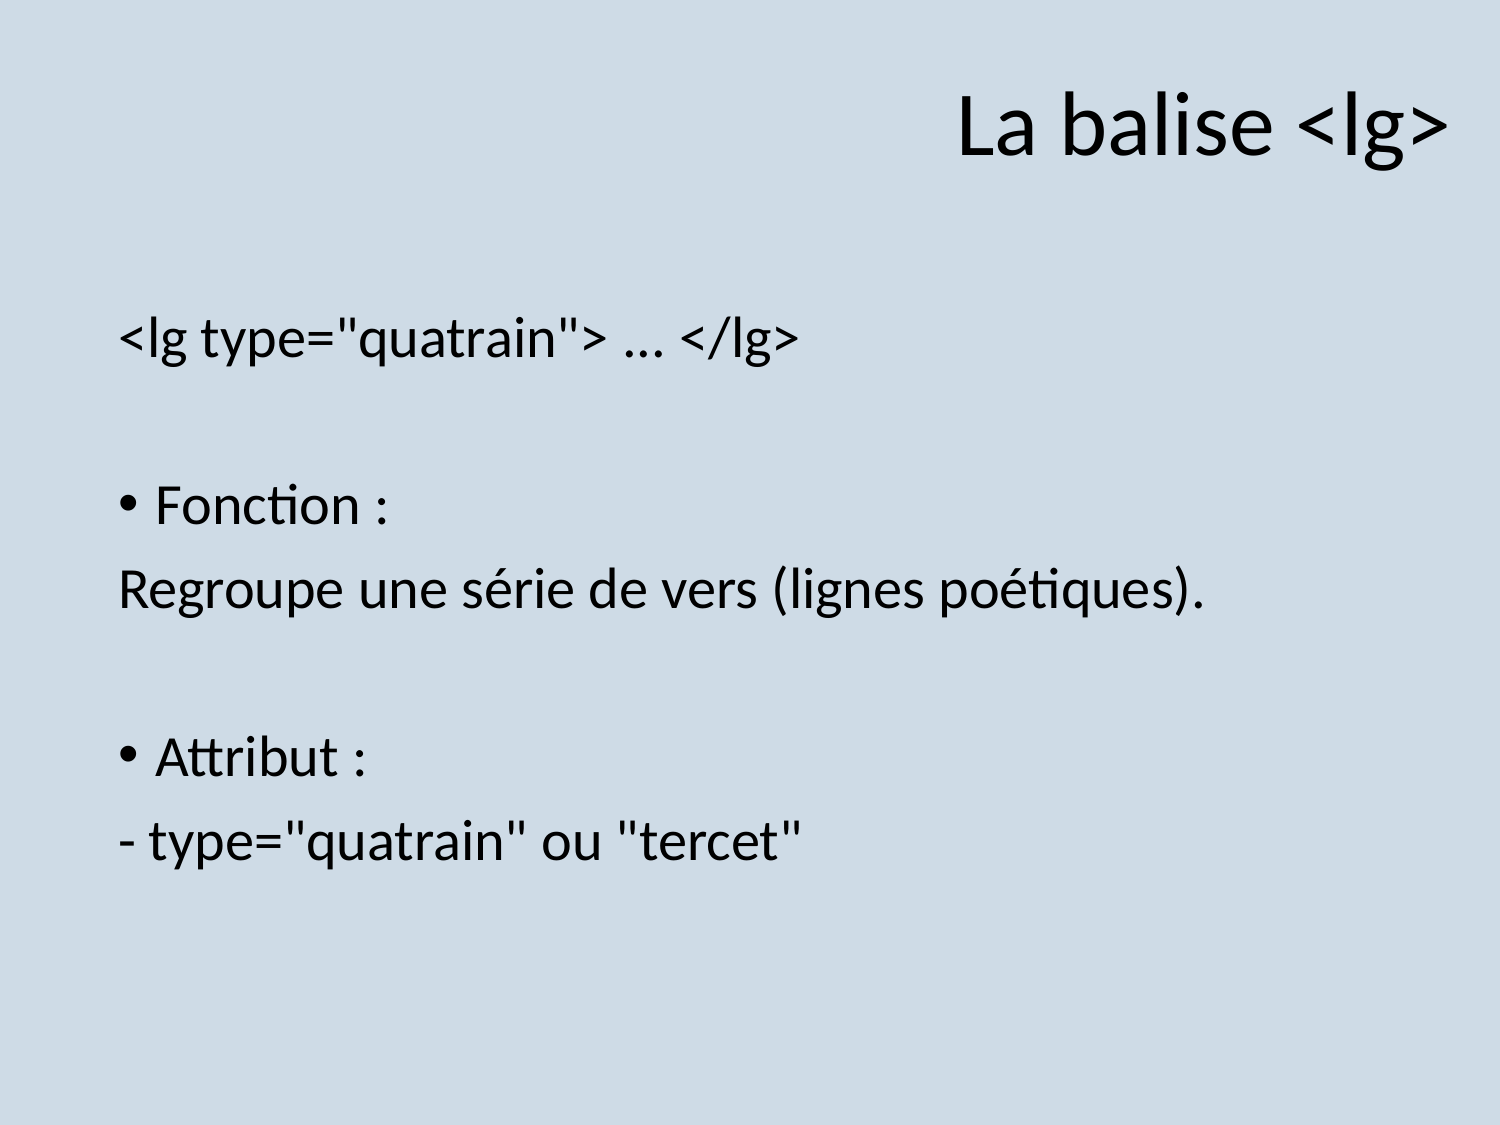

# La balise <lg>
<lg type="quatrain"> ... </lg>

Fonction :
Regroupe une série de vers (lignes poétiques).

Attribut :
- type="quatrain" ou "tercet"